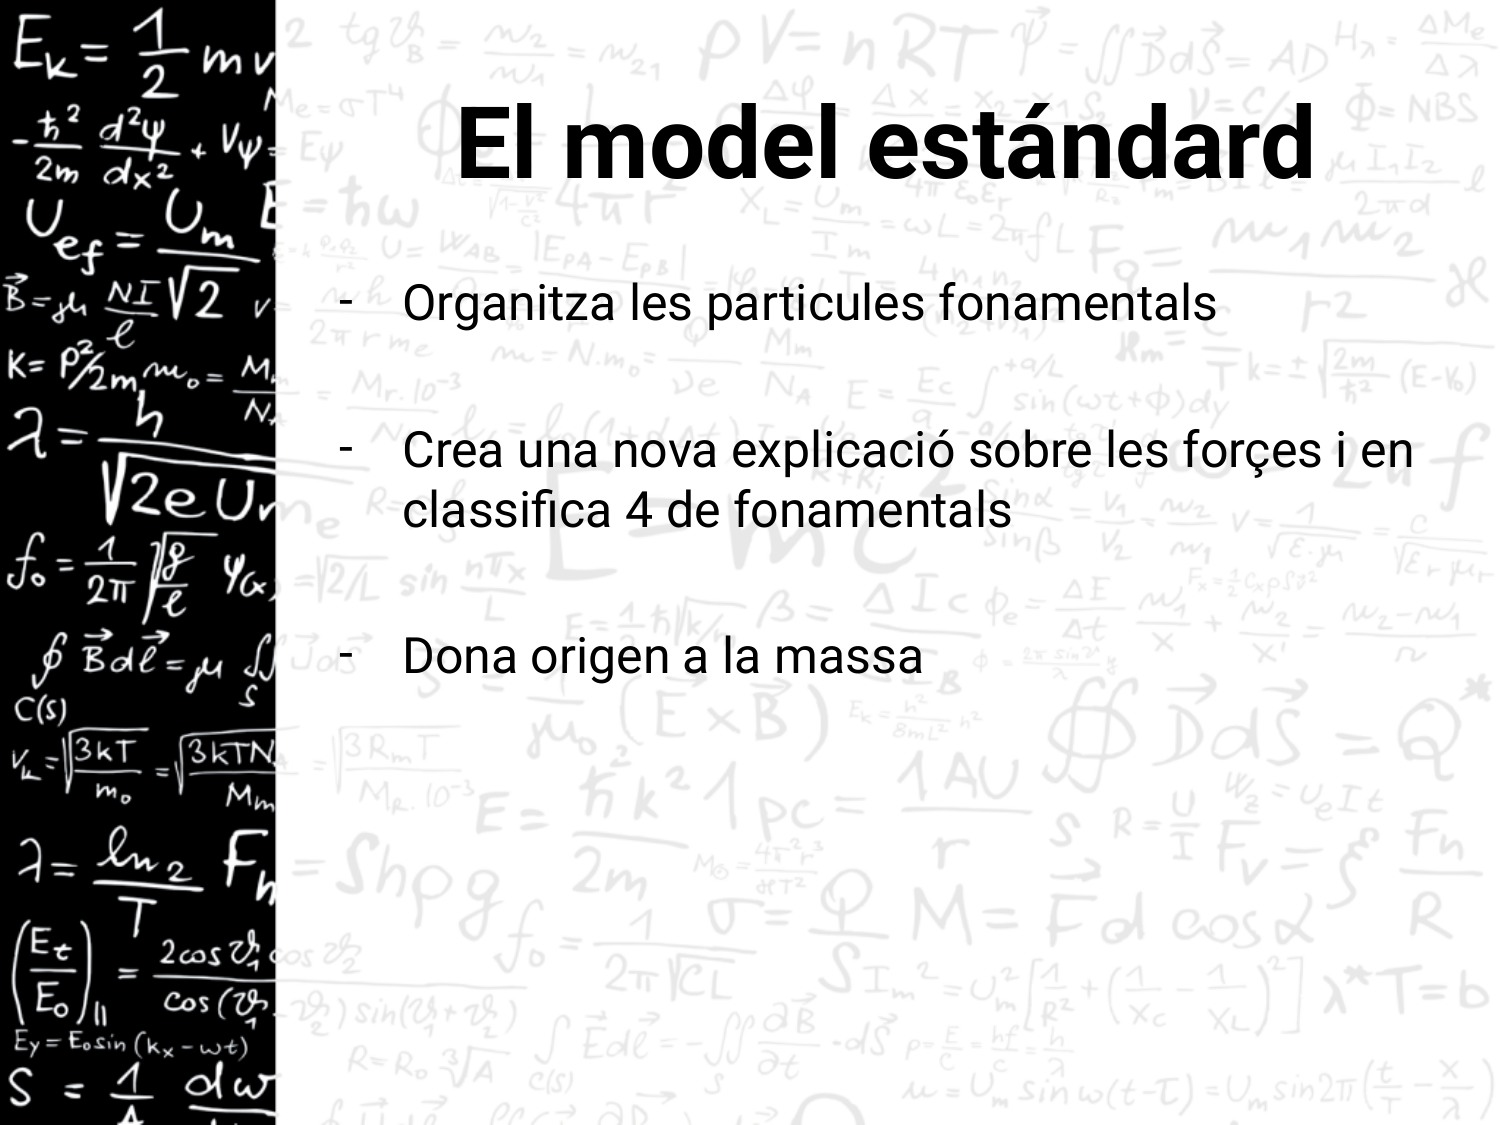

# El model estándard
Organitza les particules fonamentals

Crea una nova explicació sobre les forçes i en classifica 4 de fonamentals

Dona origen a la massa